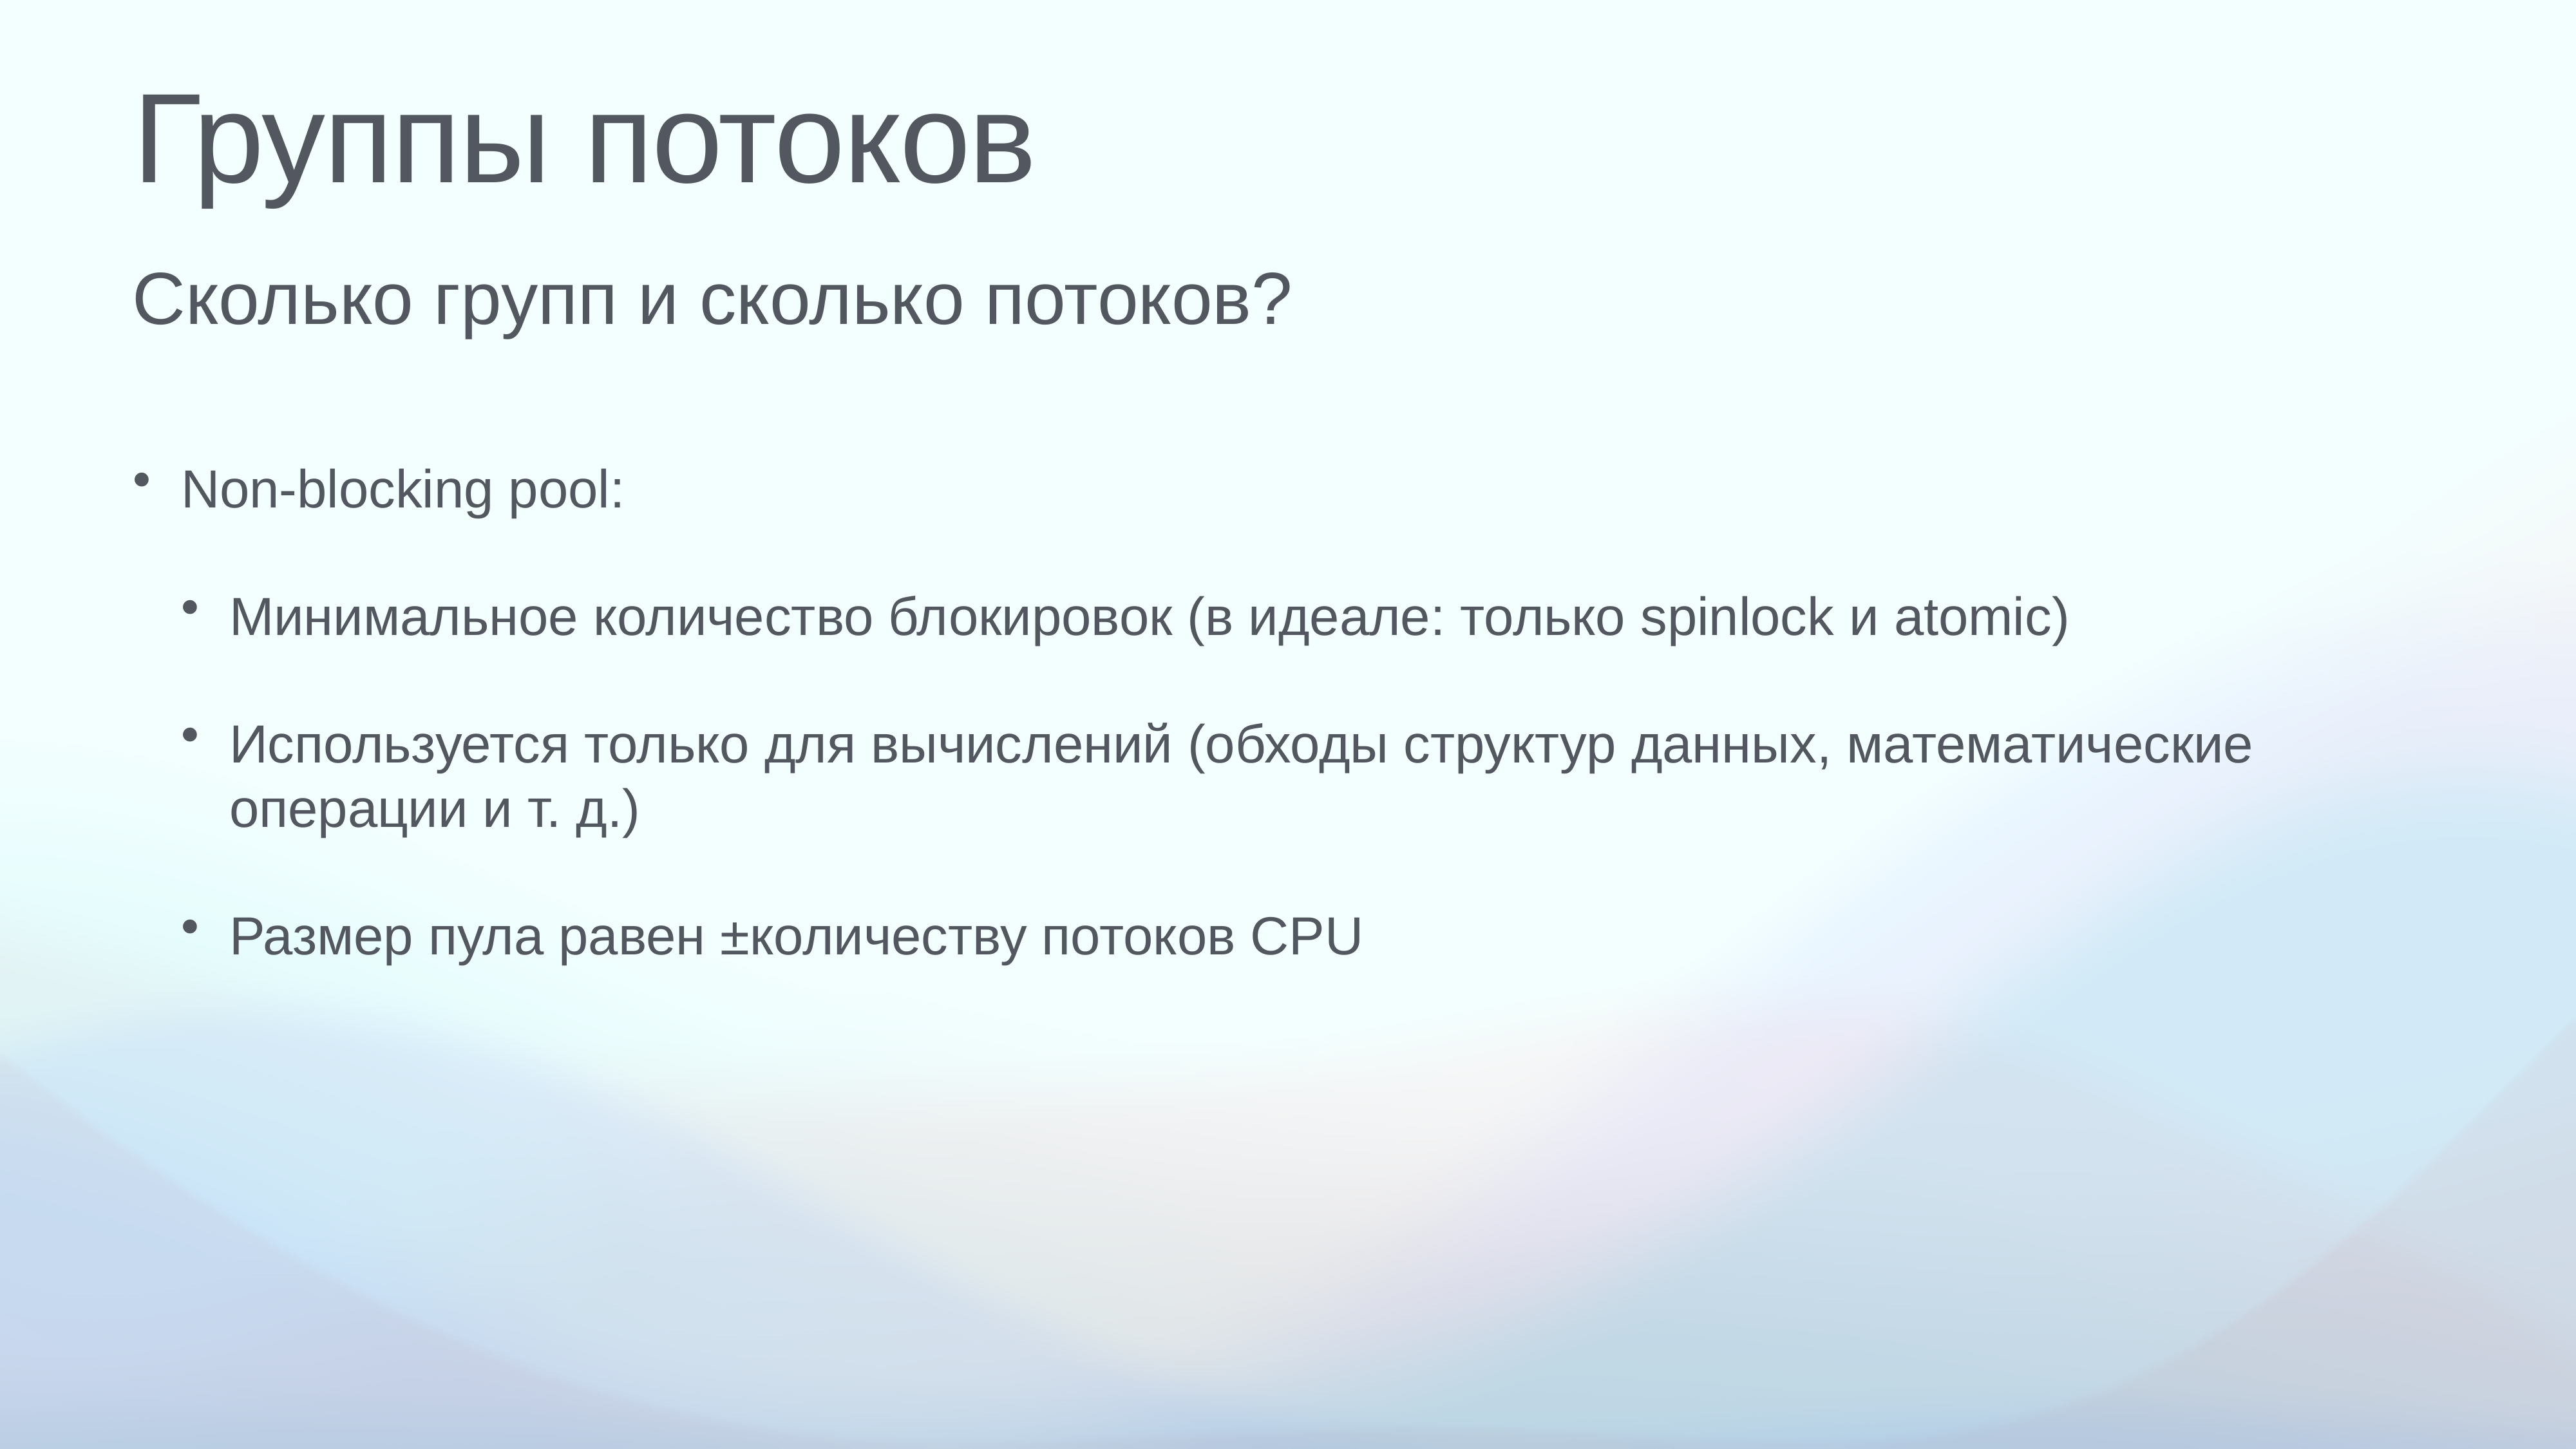

# Группы потоков
Сколько групп и сколько потоков?
Non-blocking pool:
Минимальное количество блокировок (в идеале: только spinlock и atomic)
Используется только для вычислений (обходы структур данных, математические операции и т. д.)
Размер пула равен ±количеству потоков CPU